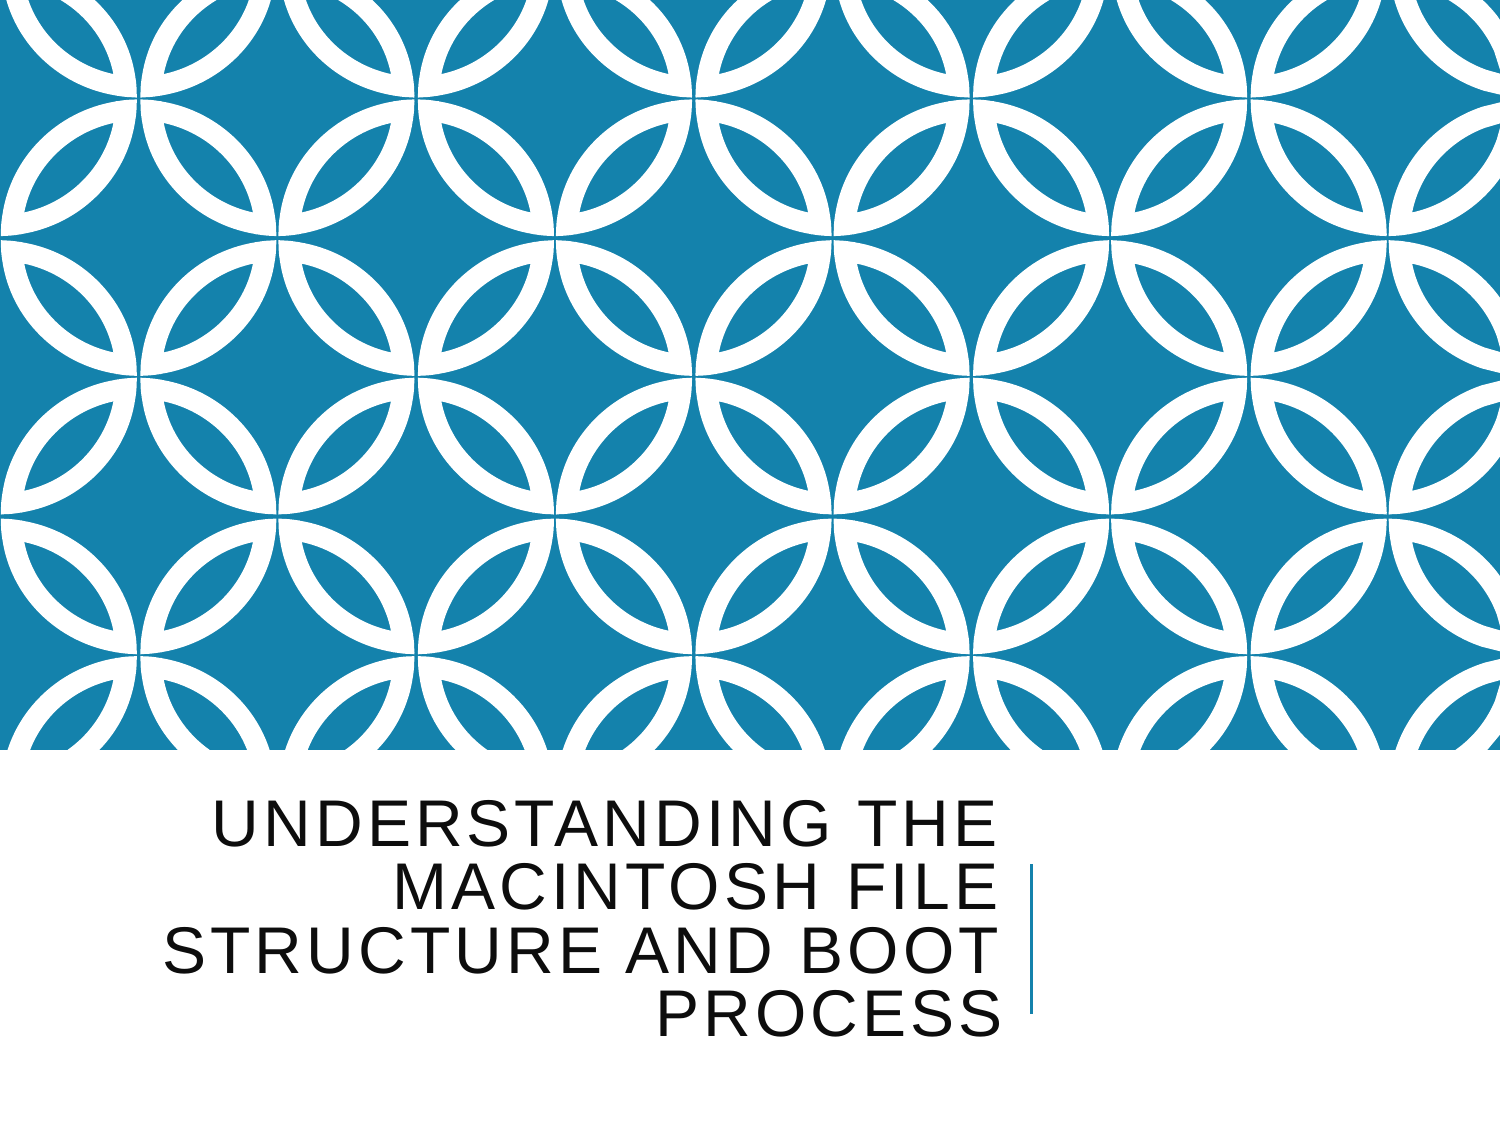

# Understanding the Macintosh File Structure and Boot Process